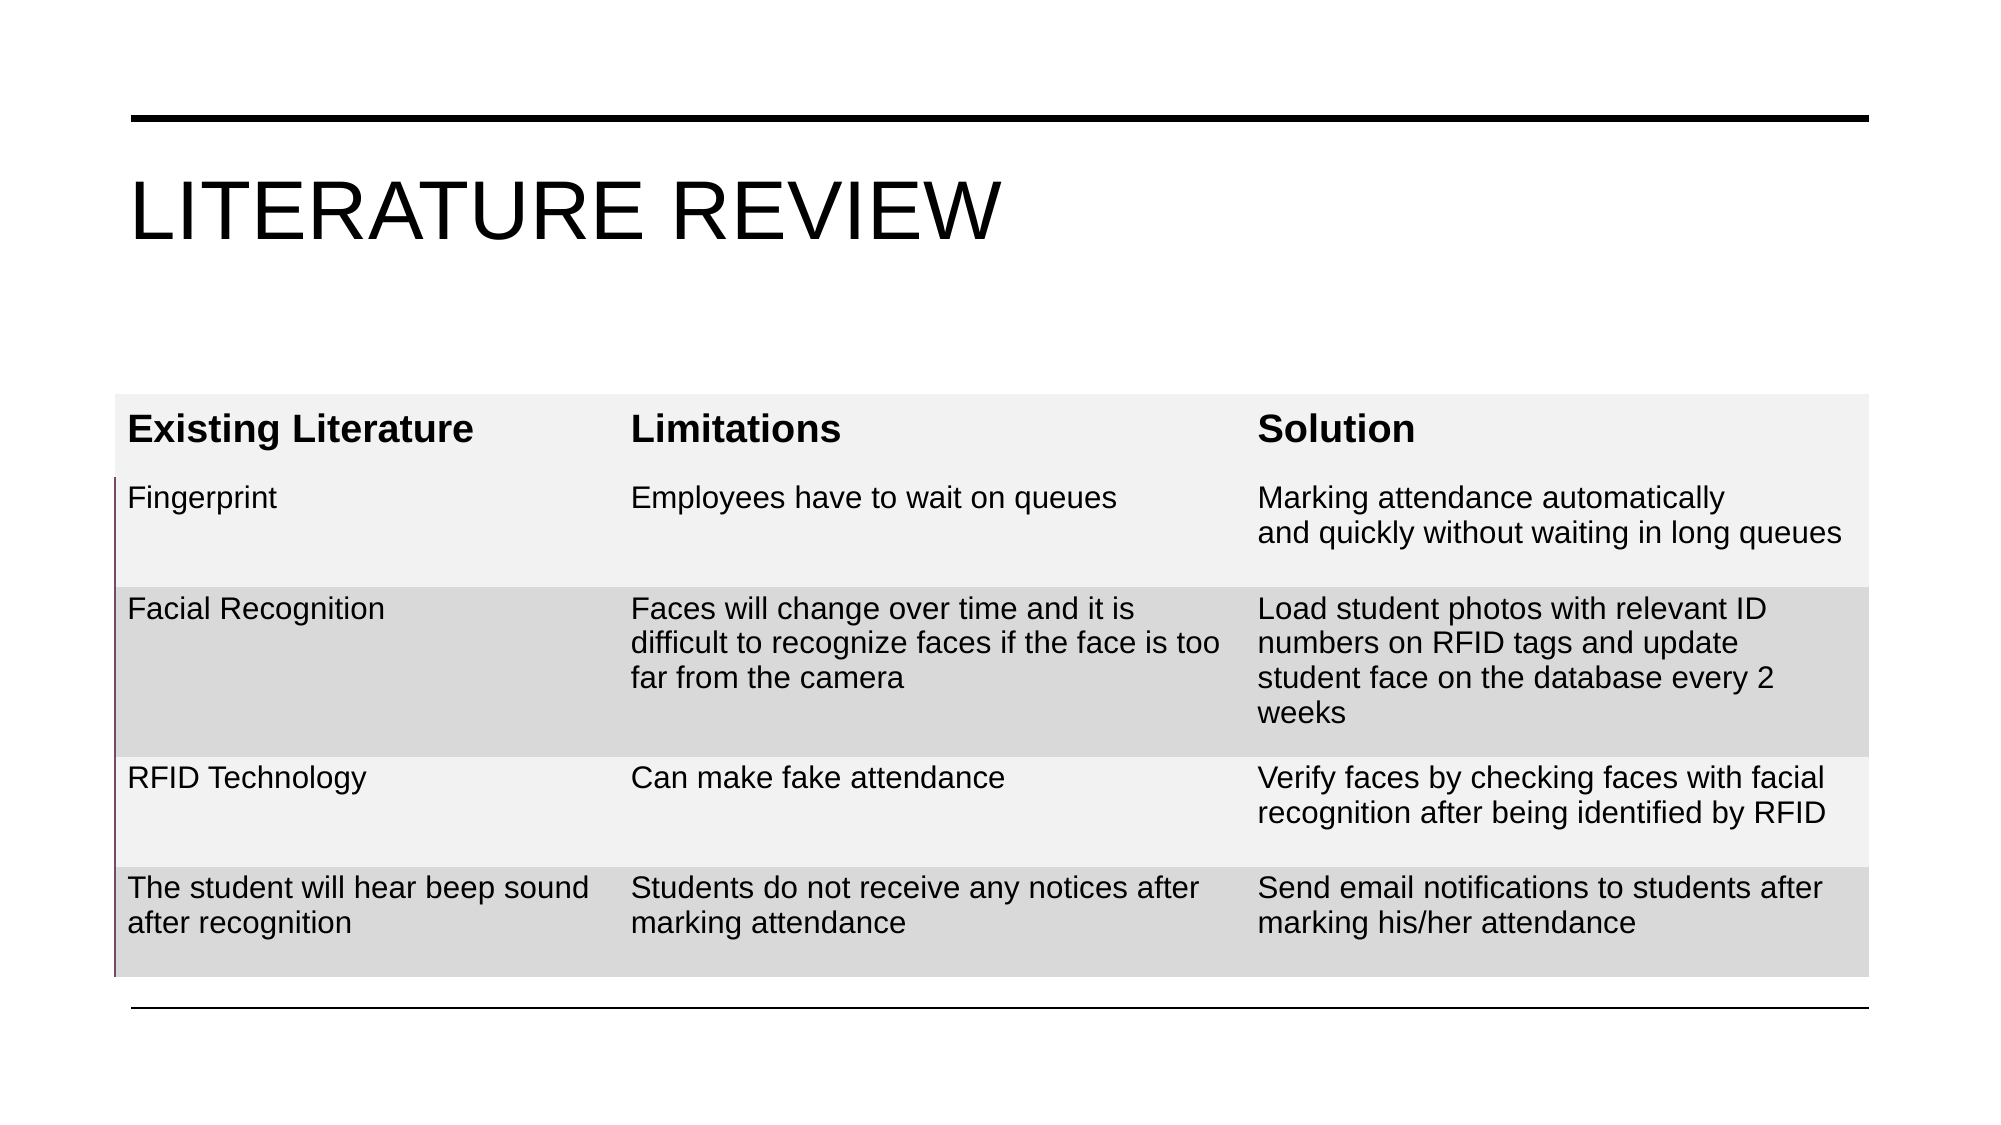

# Literature review
| Existing Literature | Limitations | Solution |
| --- | --- | --- |
| Fingerprint | Employees have to wait on queues | Marking attendance automatically and quickly without waiting in long queues |
| Facial Recognition | Faces will change over time and it is difficult to recognize faces if the face is too far from the camera | Load student photos with relevant ID numbers on RFID tags and update student face on the database every 2 weeks |
| RFID Technology | Can make fake attendance | Verify faces by checking faces with facial recognition after being identified by RFID |
| The student will hear beep sound after recognition | Students do not receive any notices after marking attendance | Send email notifications to students after marking his/her attendance |
4